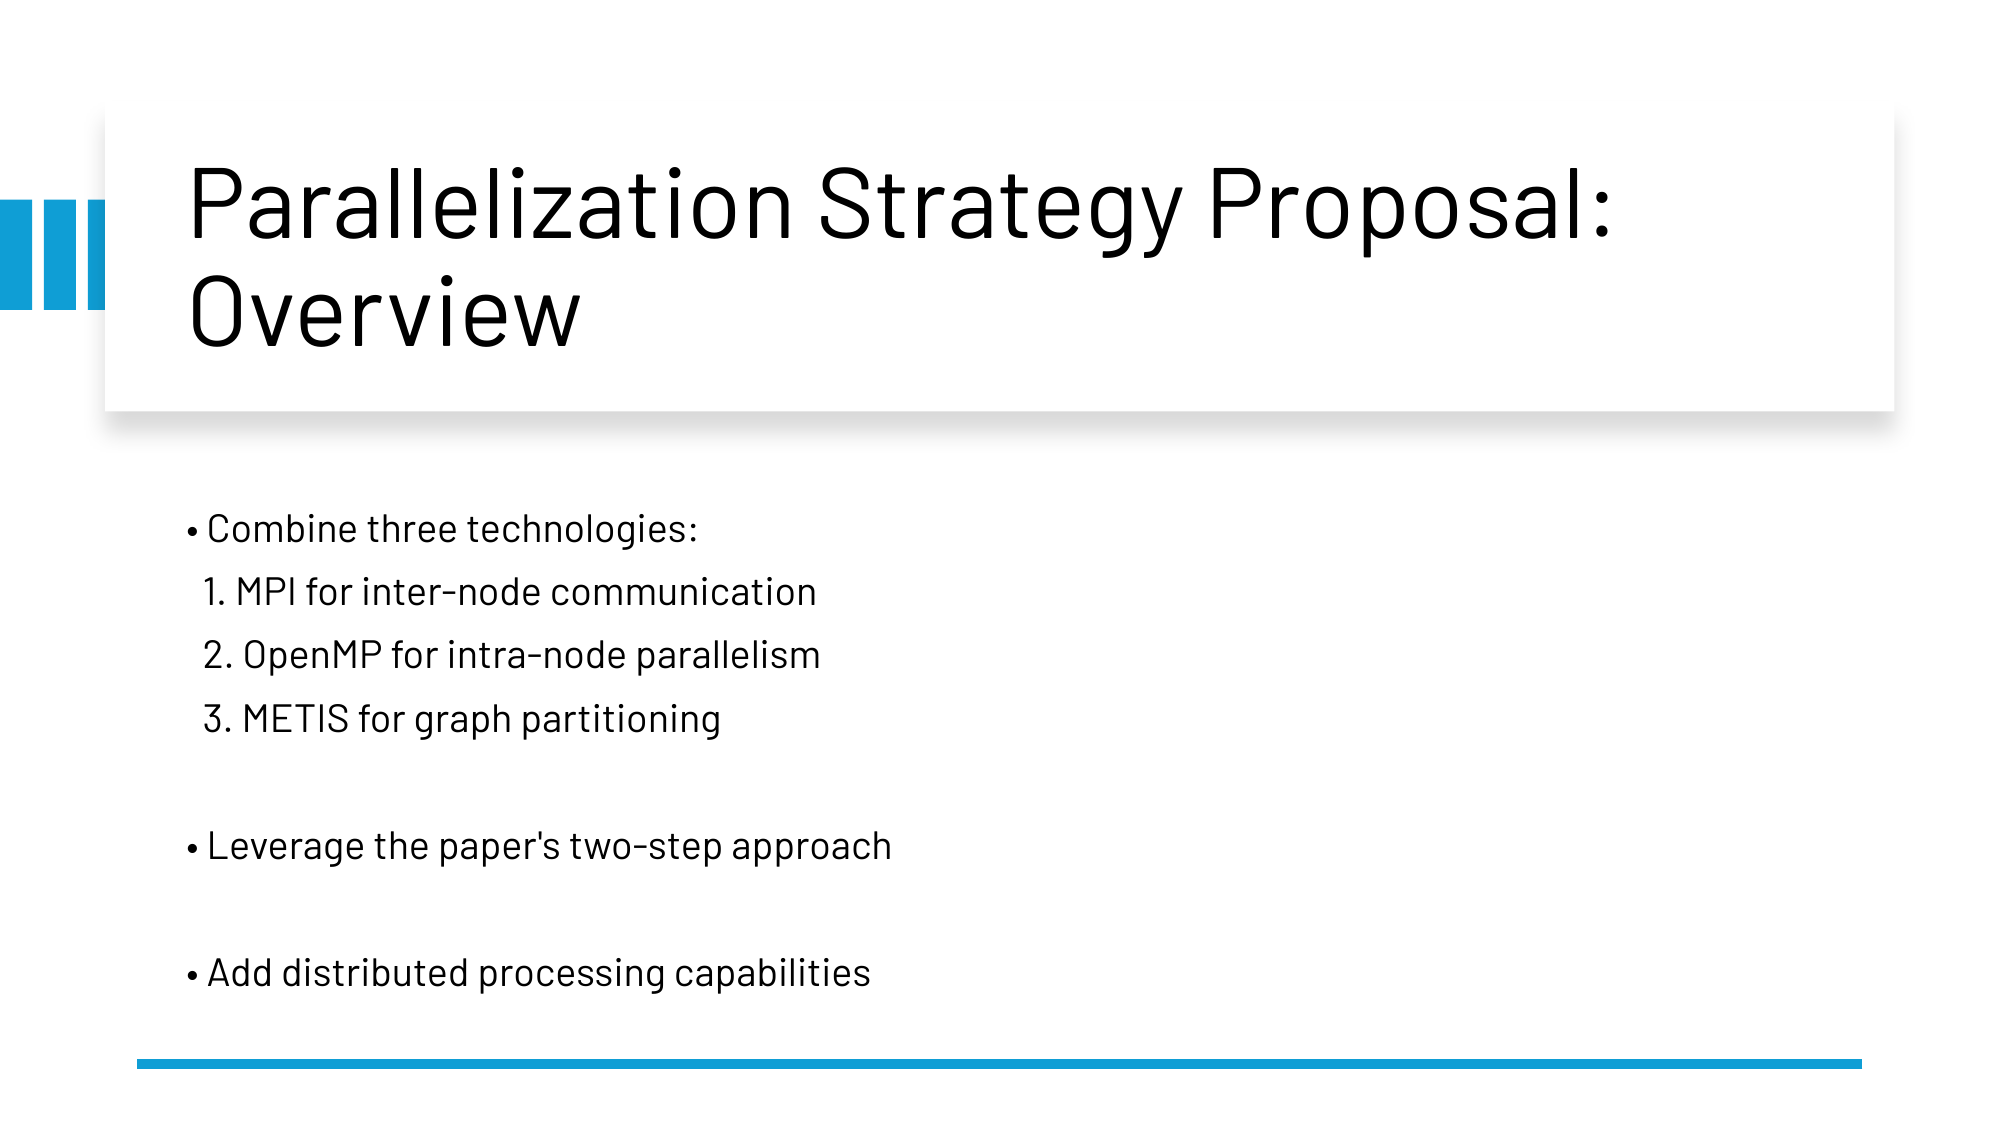

# Parallelization Strategy Proposal: Overview

• Combine three technologies:
  1. MPI for inter-node communication
  2. OpenMP for intra-node parallelism
  3. METIS for graph partitioning

• Leverage the paper's two-step approach

• Add distributed processing capabilities